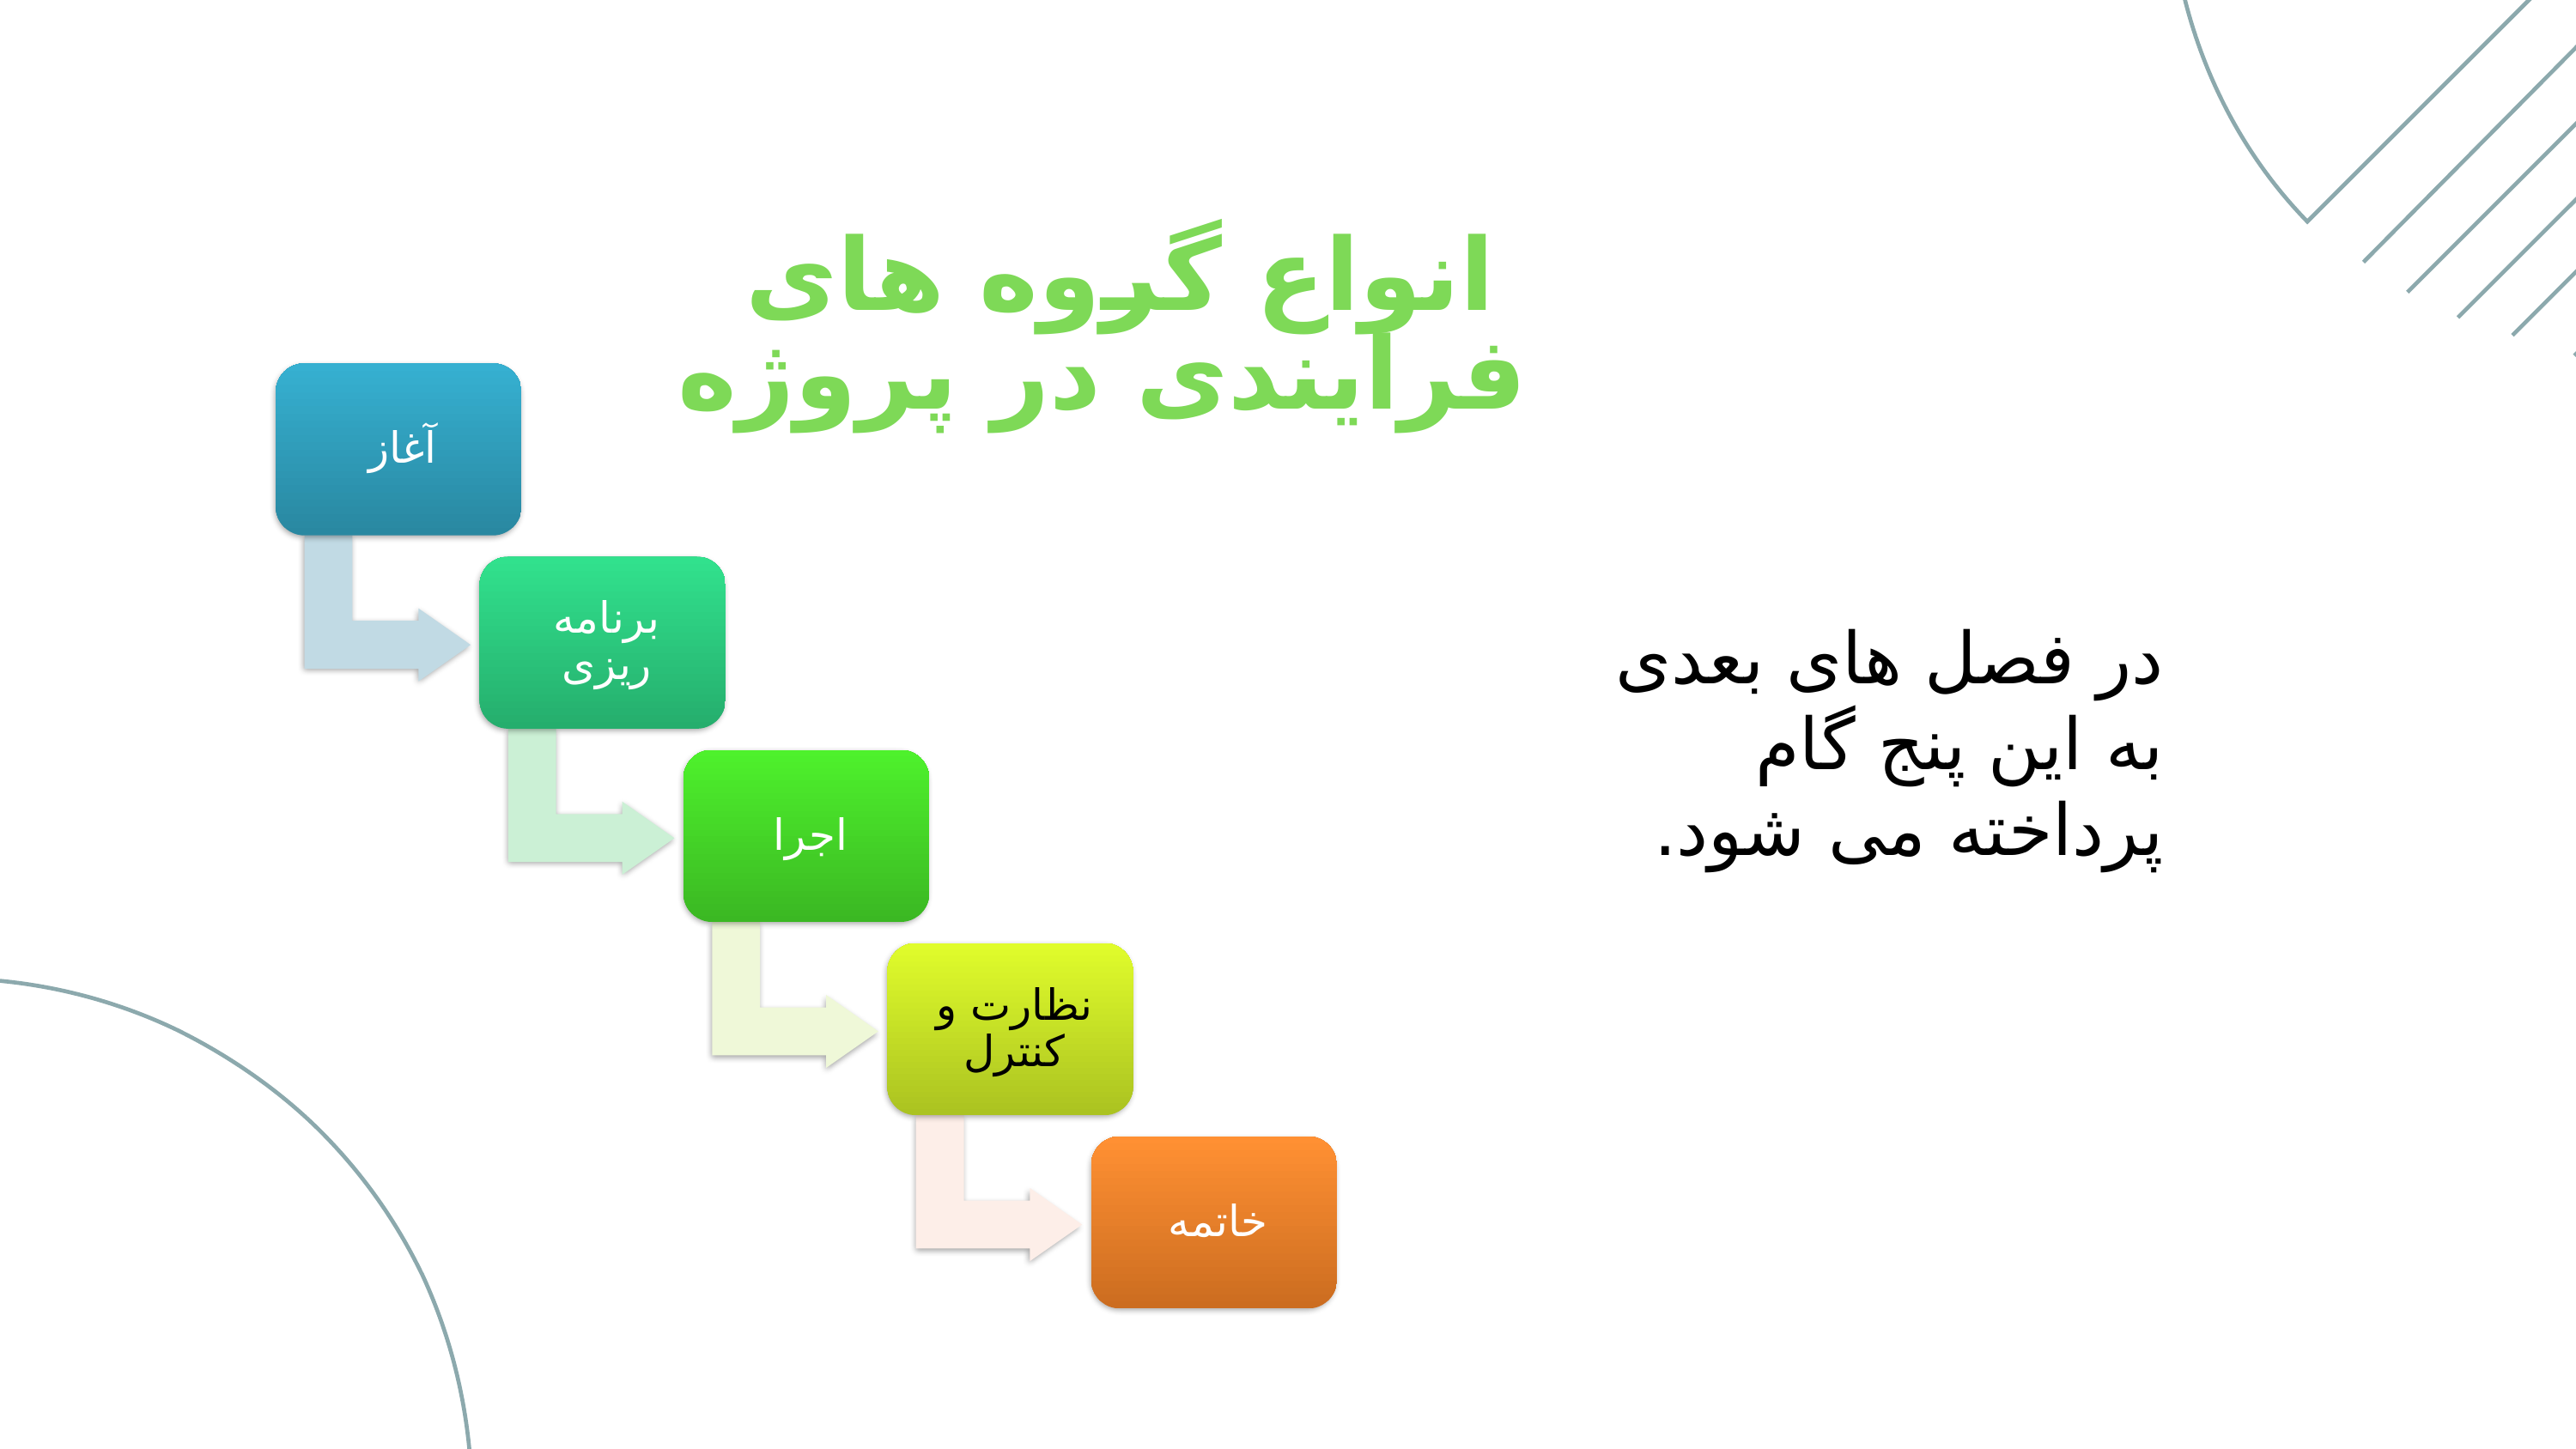

انواع گروه های فرایندی در پروژه
آغاز
برنامه ریزی
اجرا
نظارت و کنترل
خاتمه
در فصل های بعدی به این پنج گام پرداخته می شود.